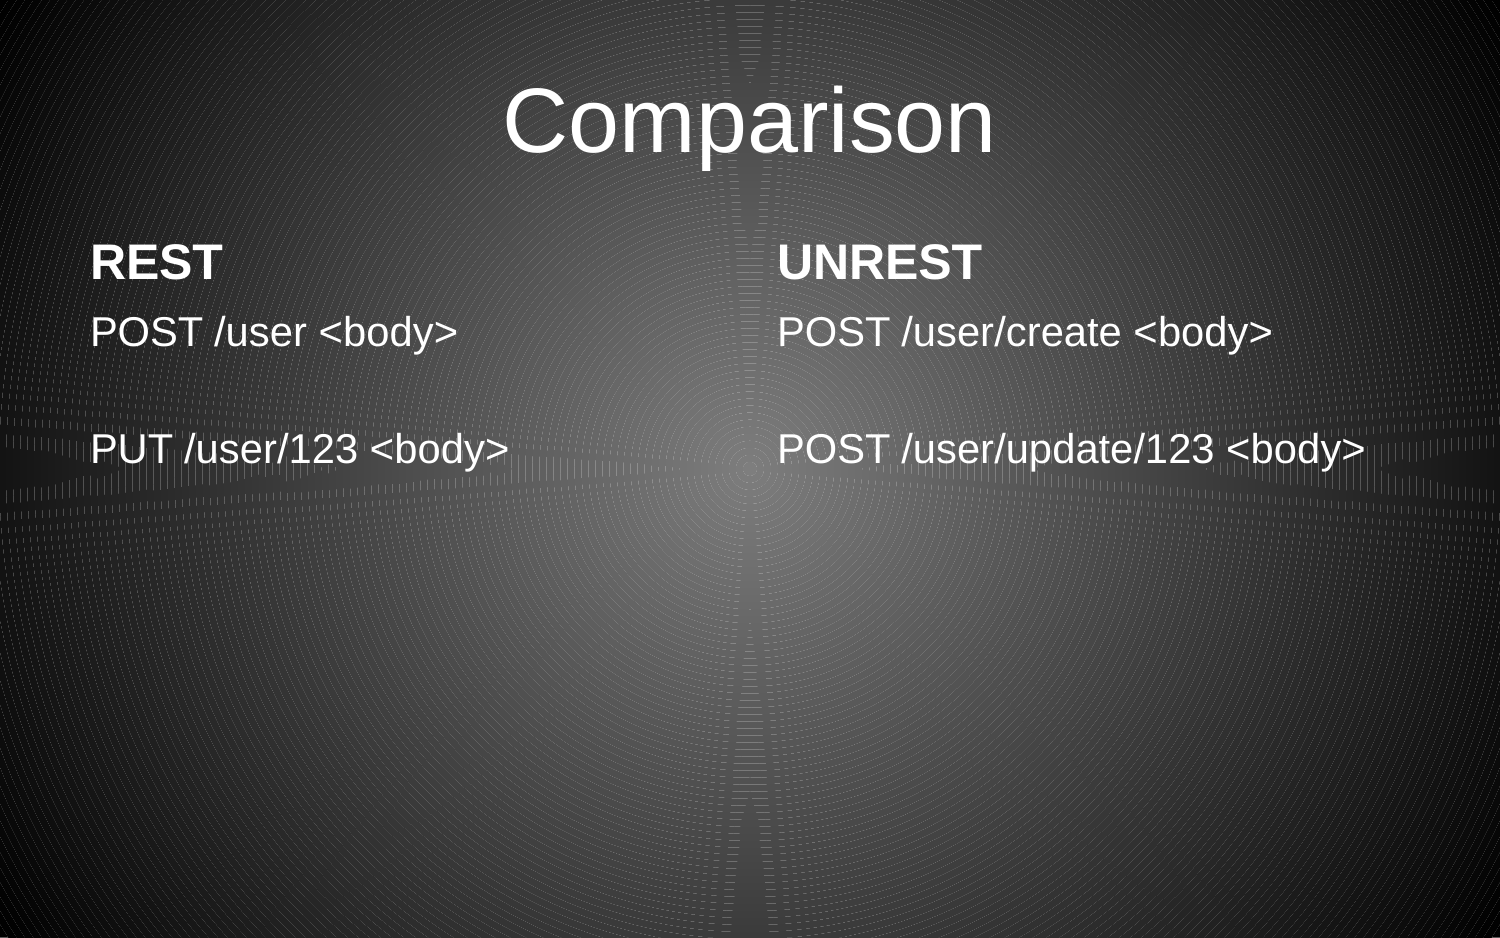

# Comparison
REST
UNREST
POST /user <body>

PUT /user/123 <body>
POST /user/create <body>

POST /user/update/123 <body>